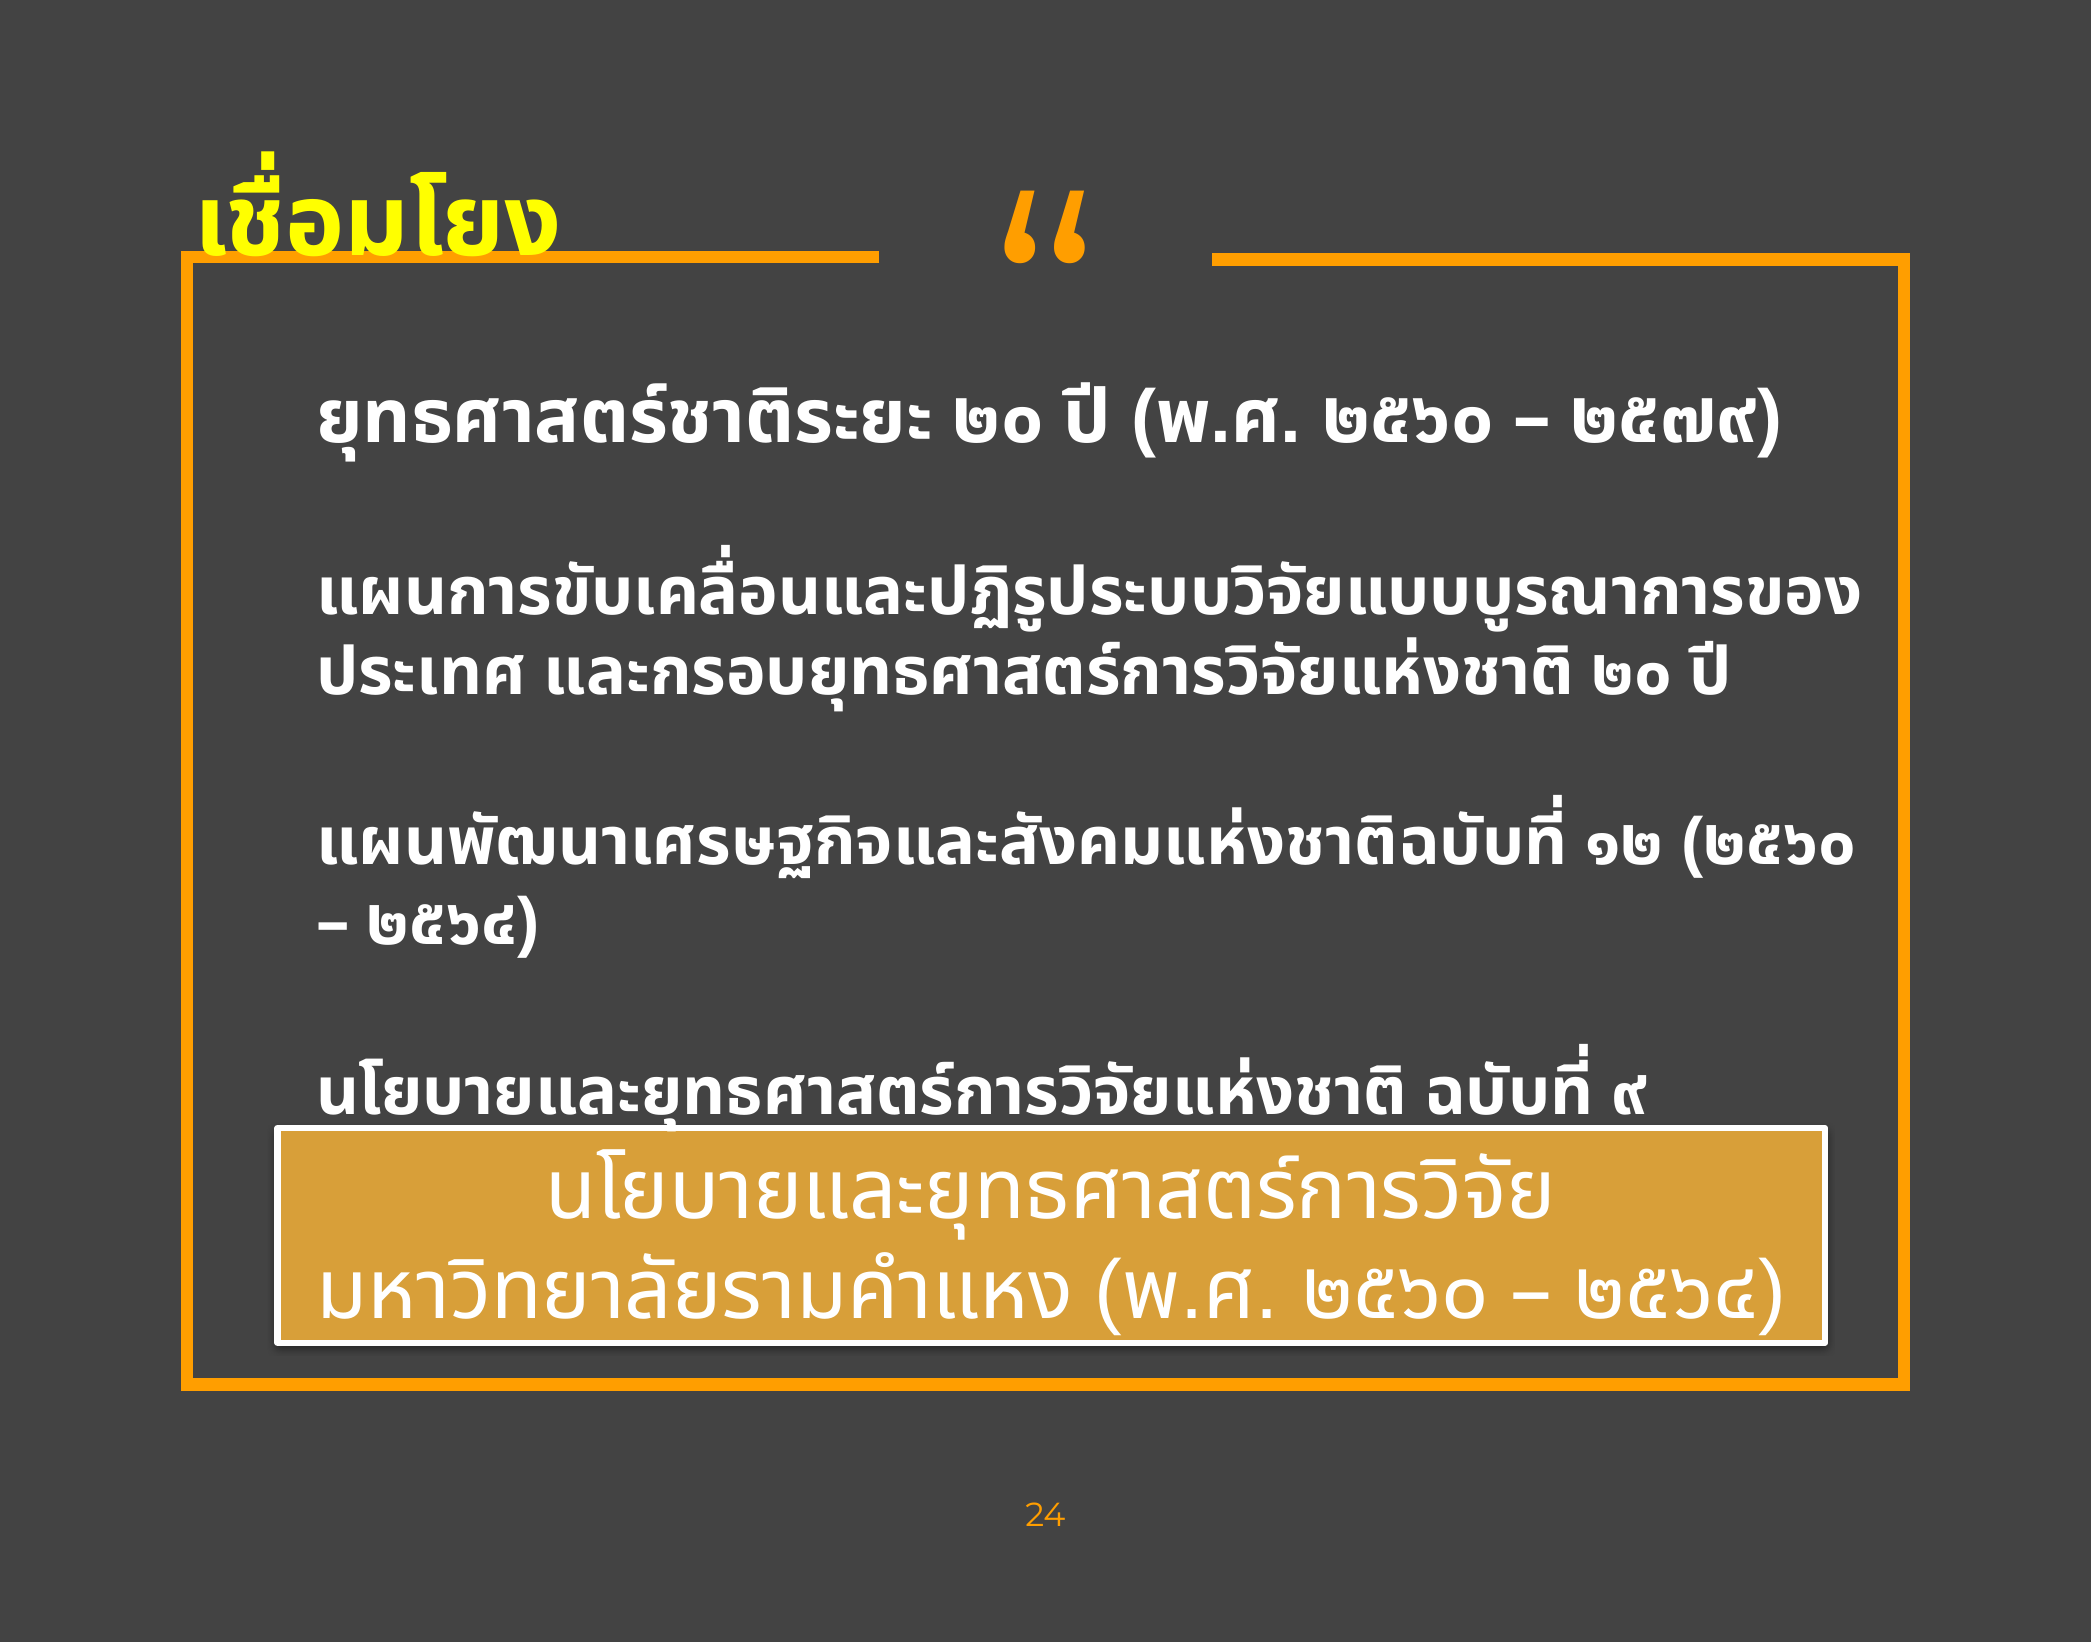

เชื่อมโยง
ยุทธศาสตร์ชาติระยะ ๒๐ ปี (พ.ศ. ๒๕๖๐ – ๒๕๗๙)
แผนการขับเคลื่อนและปฏิรูประบบวิจัยแบบบูรณาการของประเทศ และกรอบยุทธศาสตร์การวิจัยแห่งชาติ ๒๐ ปี
แผนพัฒนาเศรษฐกิจและสังคมแห่งชาติฉบับที่ ๑๒ (๒๕๖๐ – ๒๕๖๔)
นโยบายและยุทธศาสตร์การวิจัยแห่งชาติ ฉบับที่ ๙

นโยบายและยุทธศาสตร์การวิจัย
มหาวิทยาลัยรามคำแหง (พ.ศ. ๒๕๖๐ – ๒๕๖๔)
24